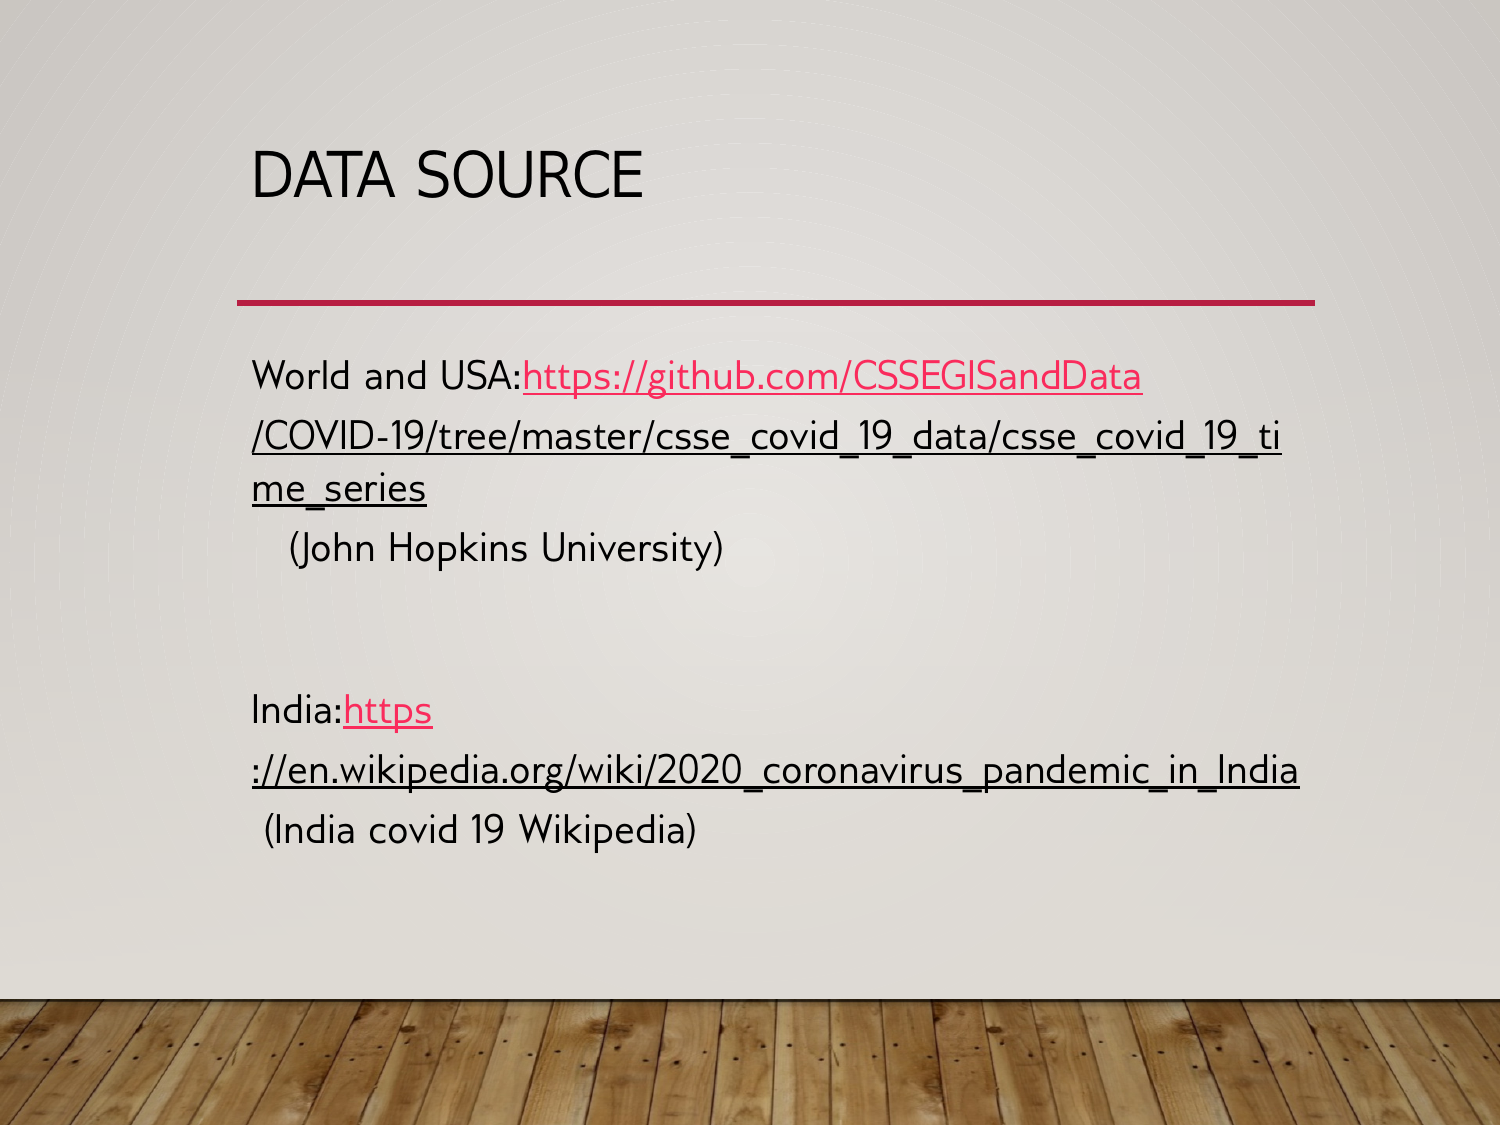

# Data source
World and USA:https://github.com/CSSEGISandData/COVID-19/tree/master/csse_covid_19_data/csse_covid_19_time_series   (John Hopkins University)

India:https://en.wikipedia.org/wiki/2020_coronavirus_pandemic_in_India (India covid 19 Wikipedia)